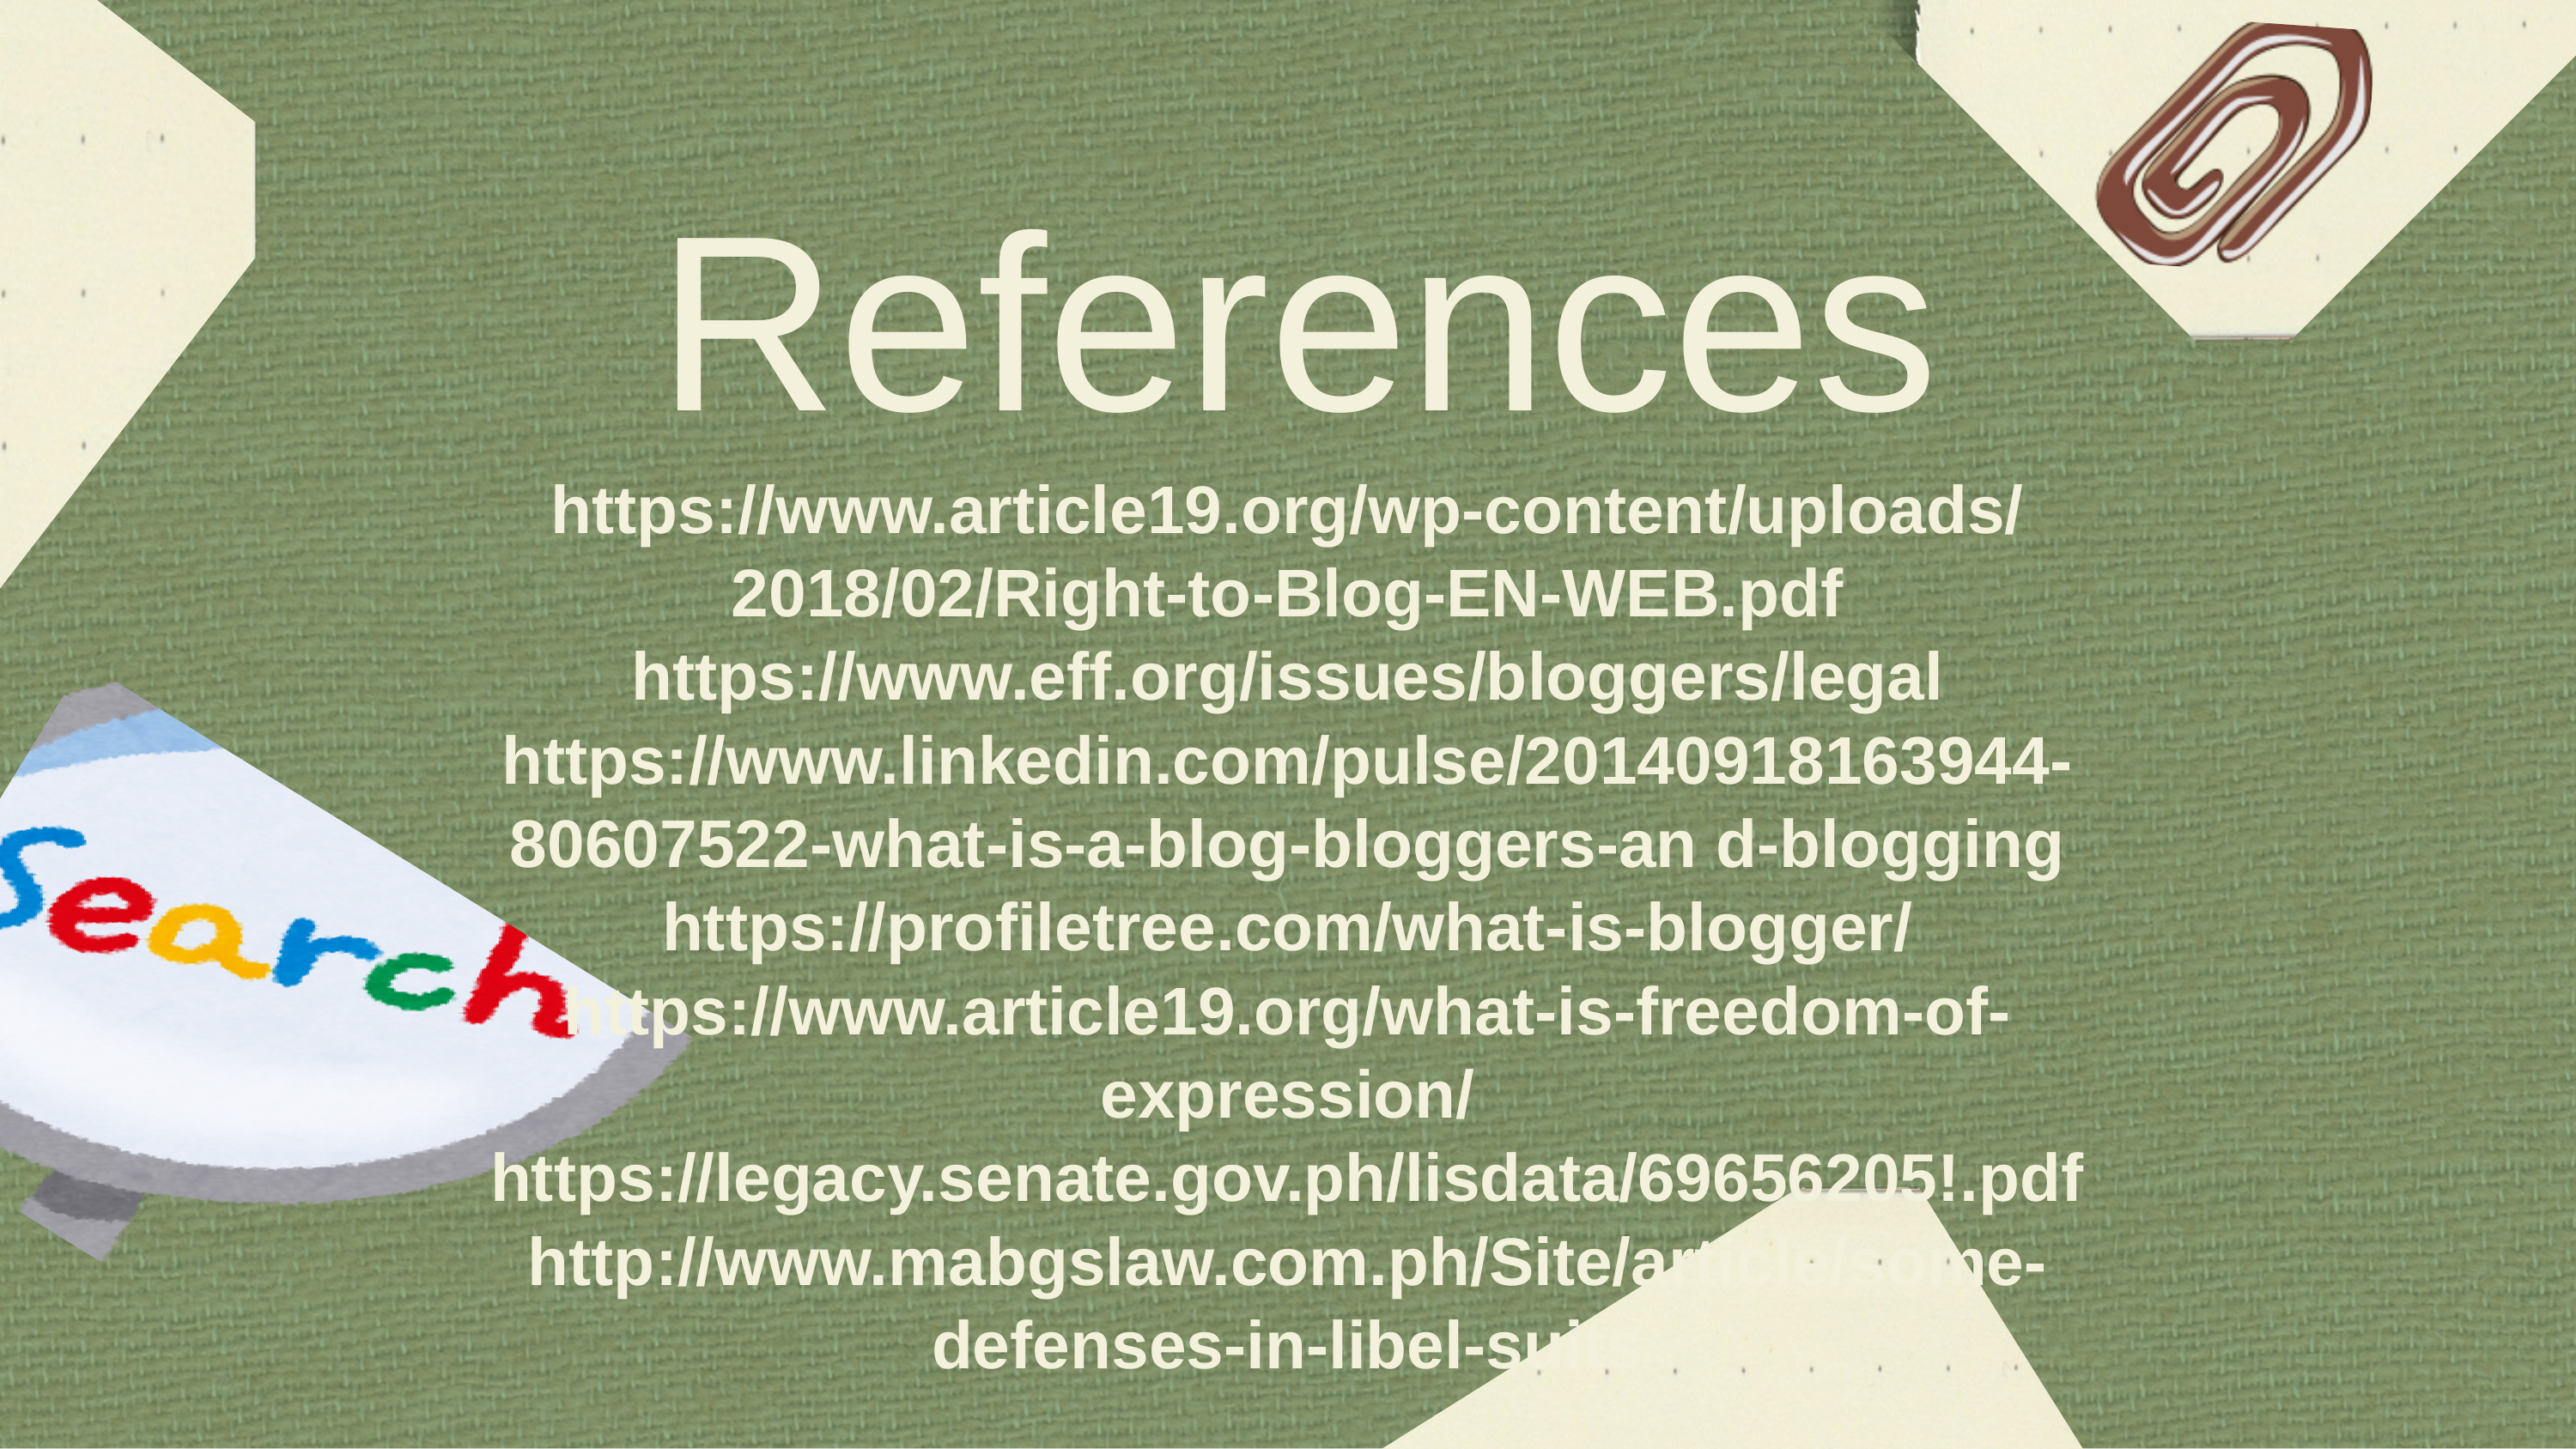

References
https://www.article19.org/wp-content/uploads/2018/02/Right-to-Blog-EN-WEB.pdf https://www.eff.org/issues/bloggers/legal https://www.linkedin.com/pulse/20140918163944-80607522-what-is-a-blog-bloggers-an d-blogging https://profiletree.com/what-is-blogger/ https://www.article19.org/what-is-freedom-of-expression/ https://legacy.senate.gov.ph/lisdata/69656205!.pdf http://www.mabgslaw.com.ph/Site/article/some-defenses-in-libel-suits